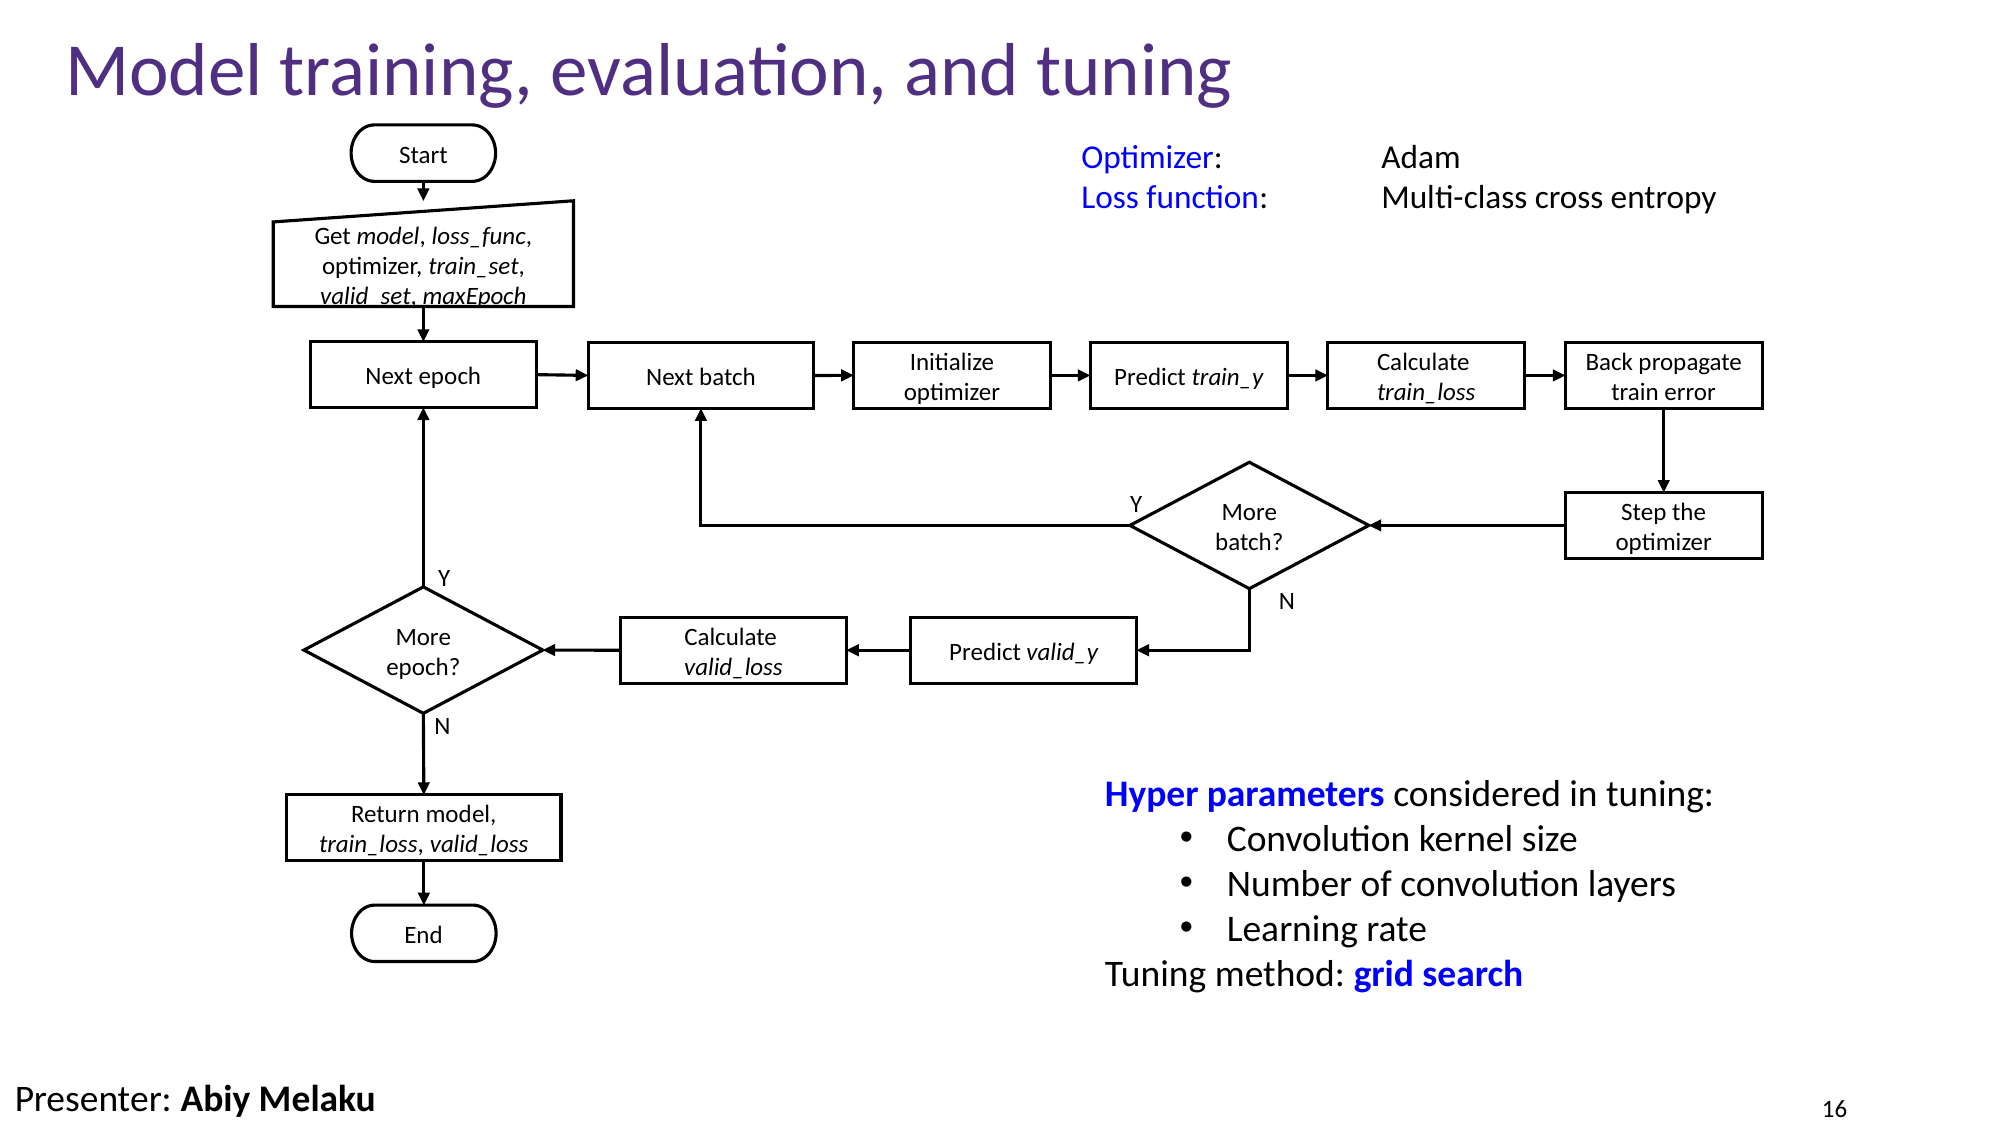

# Model training, evaluation, and tuning
Start
Optimizer: 		Adam
Loss function: 	Multi-class cross entropy

Get model, loss_func, optimizer, train_set, valid_set, maxEpoch
Next epoch
Next batch
Initialize optimizer
Predict train_y
Calculate  train_loss
Back propagate train error
More batch?
Y
N
Step the optimizer
Y
More epoch?
N
Calculate  valid_loss
Predict valid_y
Hyper parameters considered in tuning:
Convolution kernel size
Number of convolution layers
Learning rate
Tuning method: grid search
Return model, train_loss, valid_loss
End
Presenter: Abiy Melaku
16